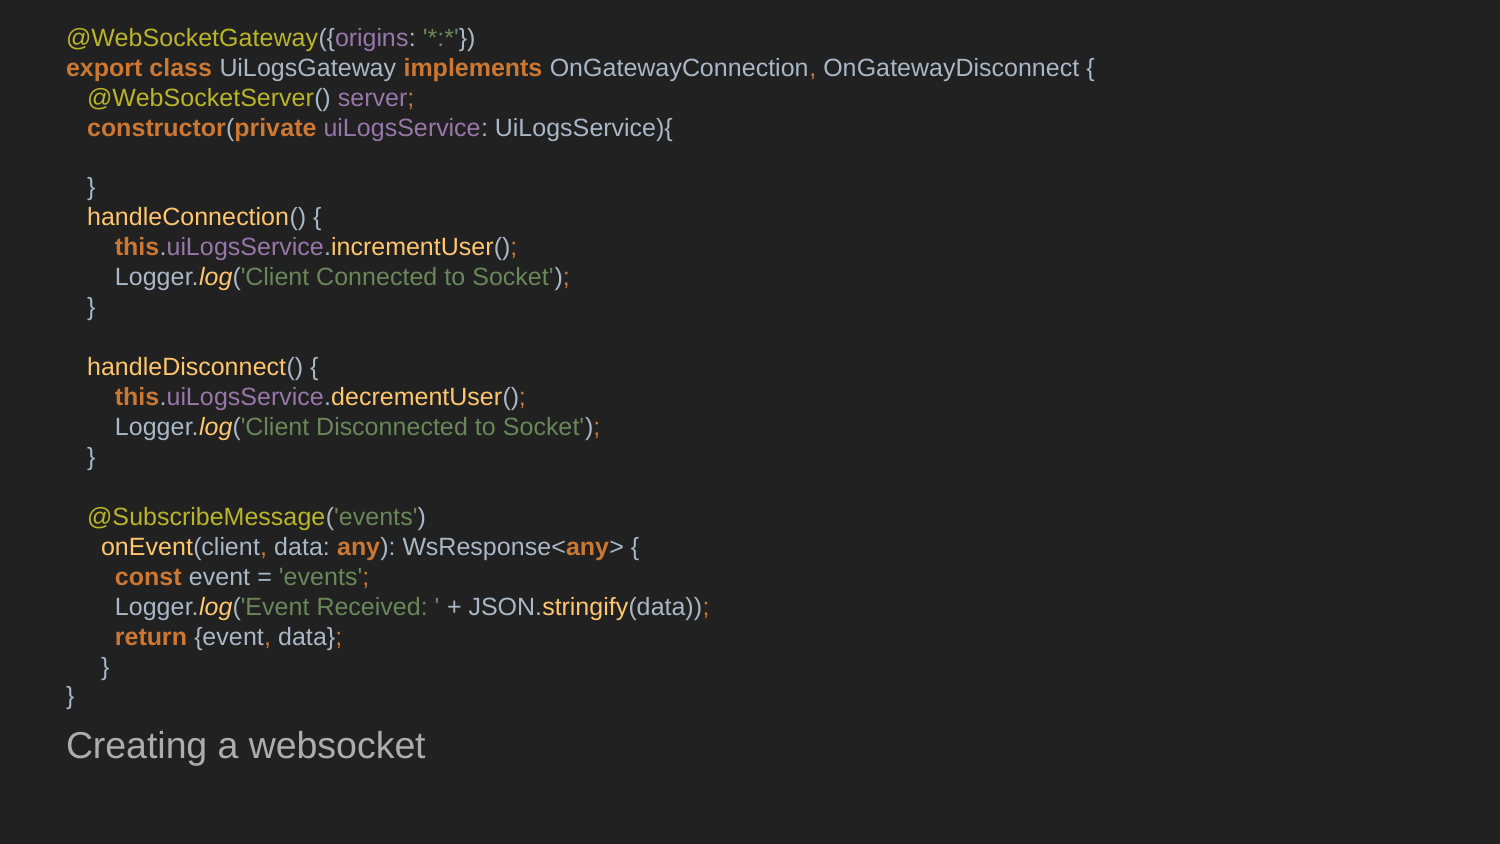

@WebSocketGateway({origins: '*:*'})
export class UiLogsGateway implements OnGatewayConnection, OnGatewayDisconnect {
   @WebSocketServer() server;
   constructor(private uiLogsService: UiLogsService){

   }
   handleConnection() {
       this.uiLogsService.incrementUser();
       Logger.log('Client Connected to Socket');
   }

   handleDisconnect() {
       this.uiLogsService.decrementUser();
       Logger.log('Client Disconnected to Socket');
   }

   @SubscribeMessage('events')
     onEvent(client, data: any): WsResponse<any> {
       const event = 'events';
       Logger.log('Event Received: ' + JSON.stringify(data));
       return {event, data};
     }
}
Creating a websocket